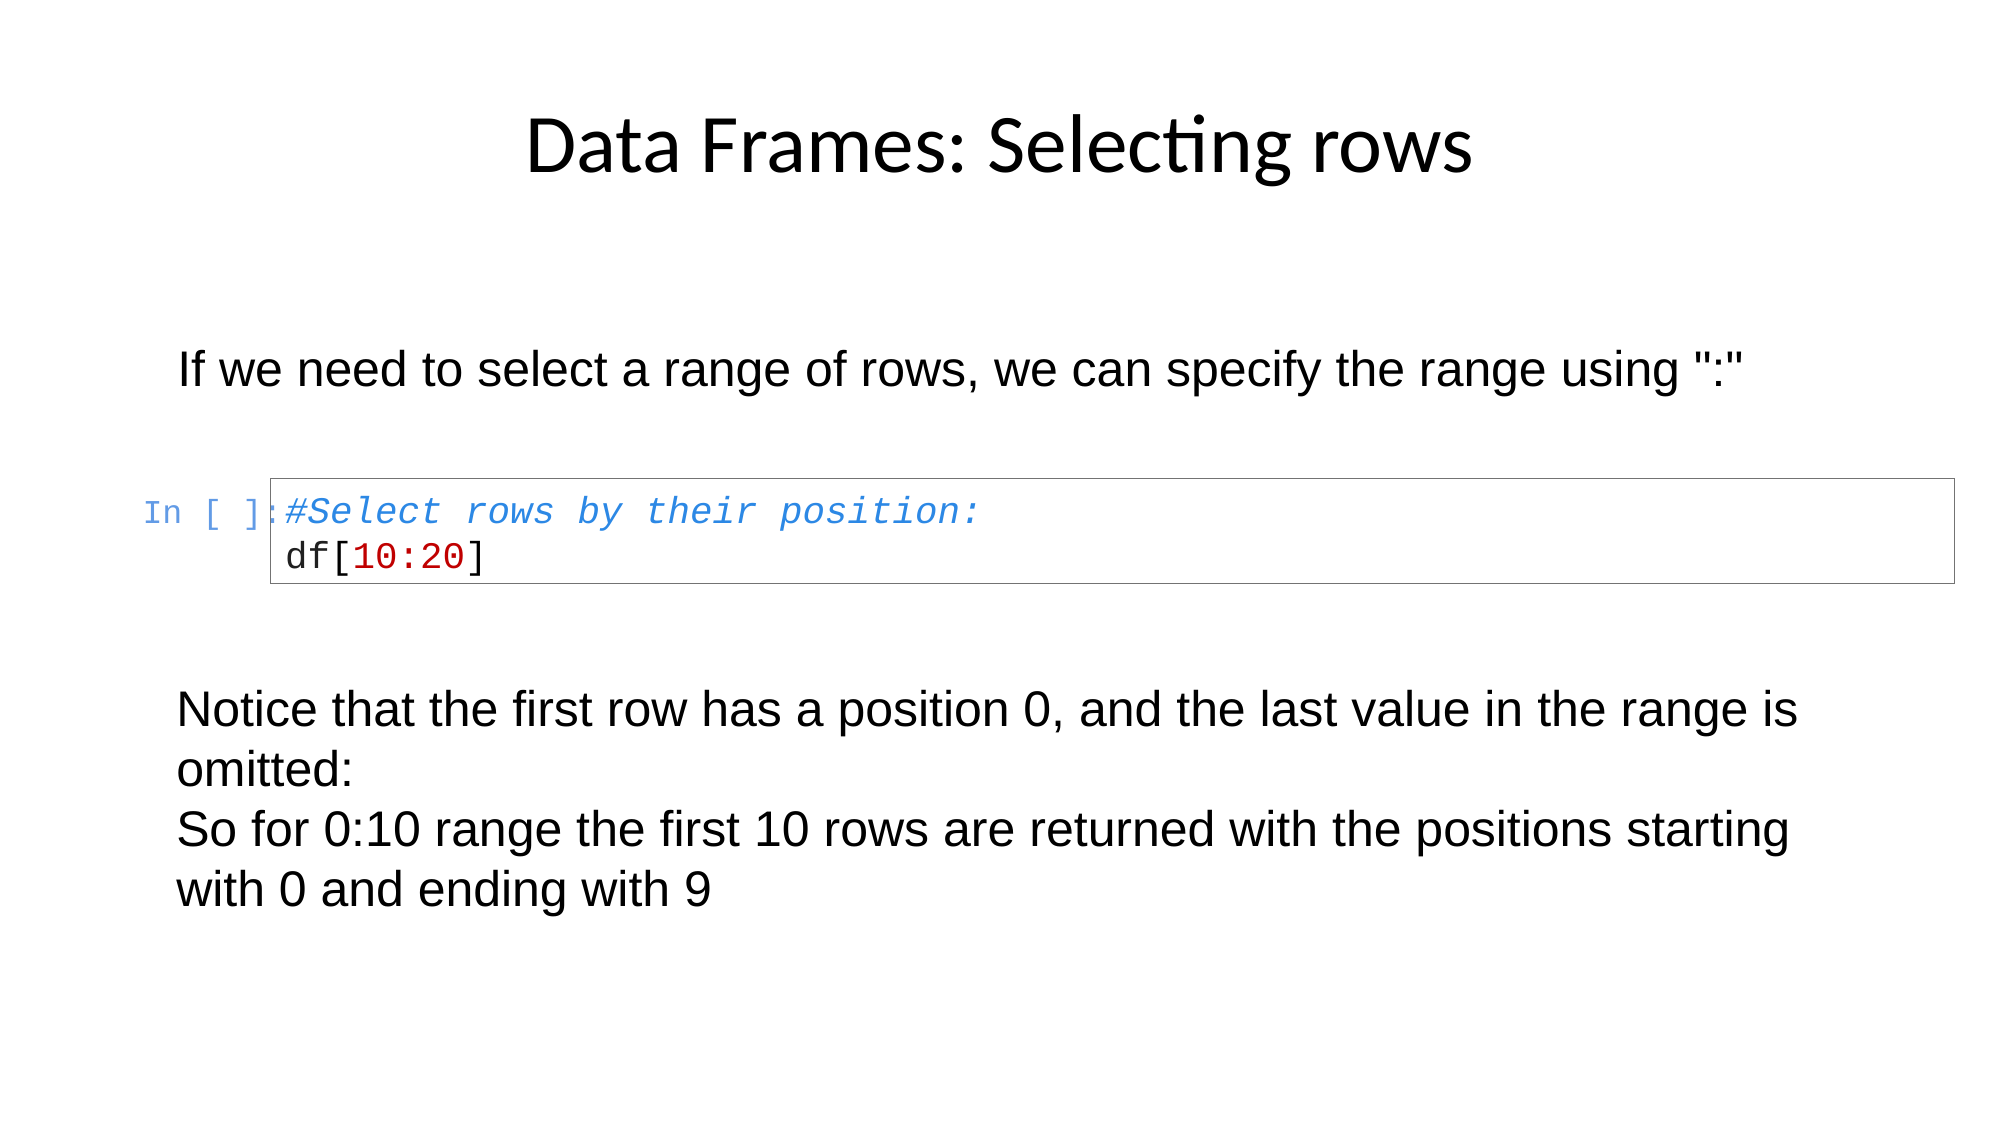

# Data Frames: Selecting rows
If we need to select a range of rows, we can specify the range using ":"
         In [ ]:
#Select rows by their position:
df[10:20]
Notice that the first row has a position 0, and the last value in the range is omitted:
So for 0:10 range the first 10 rows are returned with the positions starting with 0 and ending with 9

118